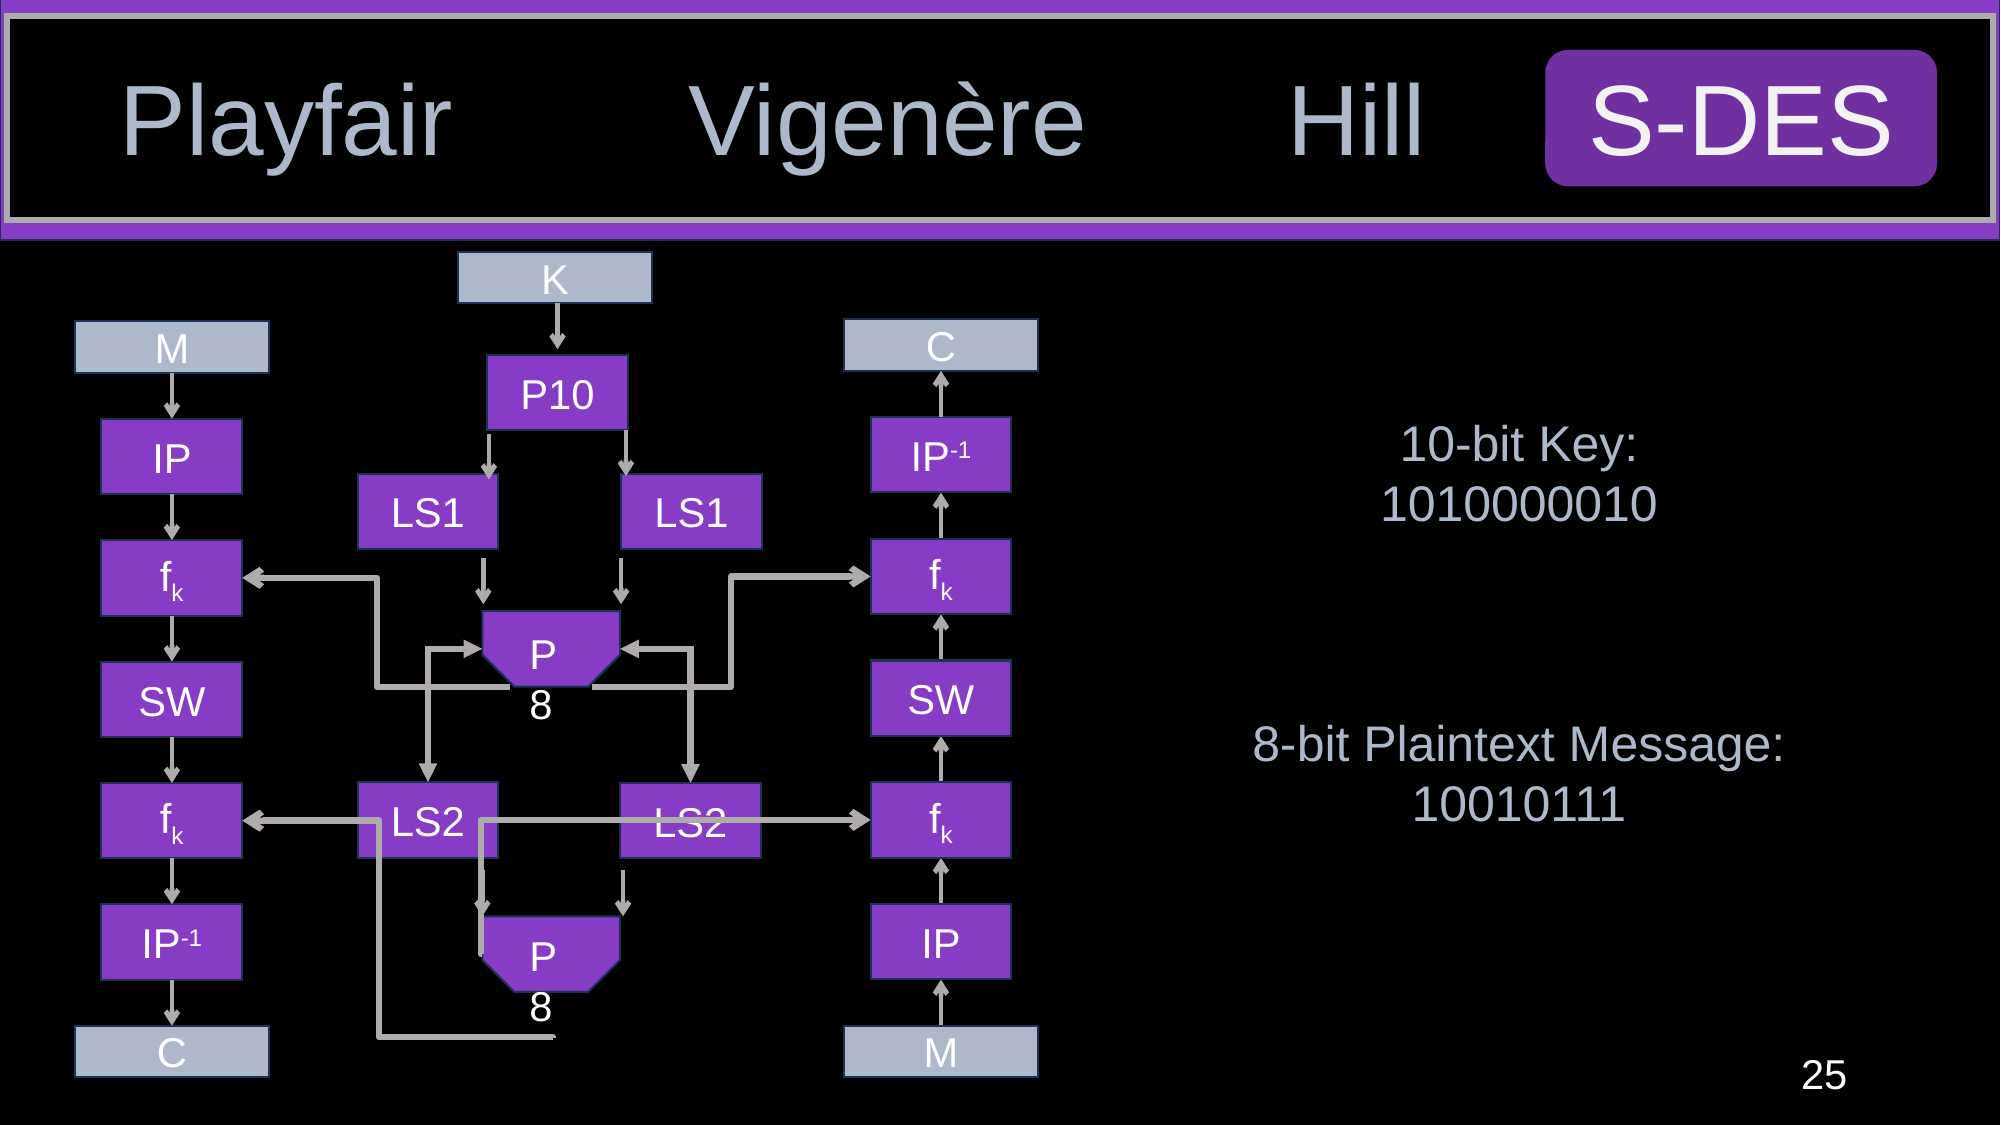

Playfair
Vigenère
Hill
S-DES

K
P10
LS1
LS1

P8
LS2
LS2

P8
C
IP-1
fk
SW
fk
IP
M
M
IP
fk
SW
fk
IP-1
C
10-bit Key: 1010000010
8-bit Plaintext Message:
10010111
25